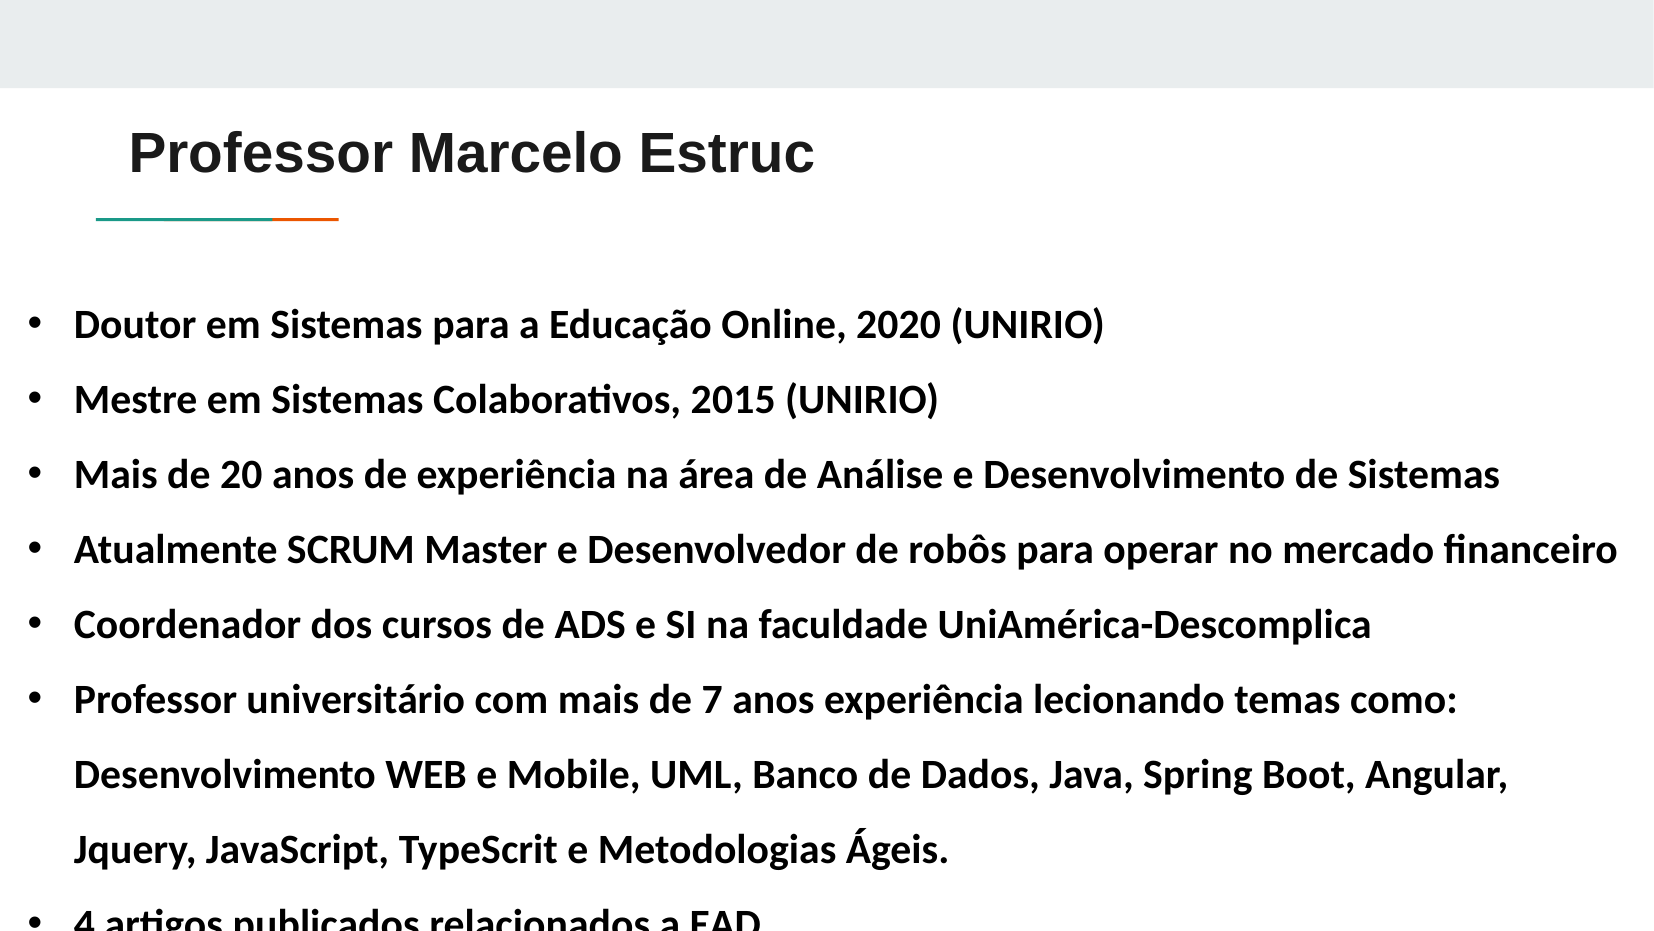

# Professor Marcelo Estruc
Doutor em Sistemas para a Educação Online, 2020 (UNIRIO)
Mestre em Sistemas Colaborativos, 2015 (UNIRIO)
Mais de 20 anos de experiência na área de Análise e Desenvolvimento de Sistemas
Atualmente SCRUM Master e Desenvolvedor de robôs para operar no mercado financeiro
Coordenador dos cursos de ADS e SI na faculdade UniAmérica-Descomplica
Professor universitário com mais de 7 anos experiência lecionando temas como: Desenvolvimento WEB e Mobile, UML, Banco de Dados, Java, Spring Boot, Angular, Jquery, JavaScript, TypeScrit e Metodologias Ágeis.
4 artigos publicados relacionados a EAD.